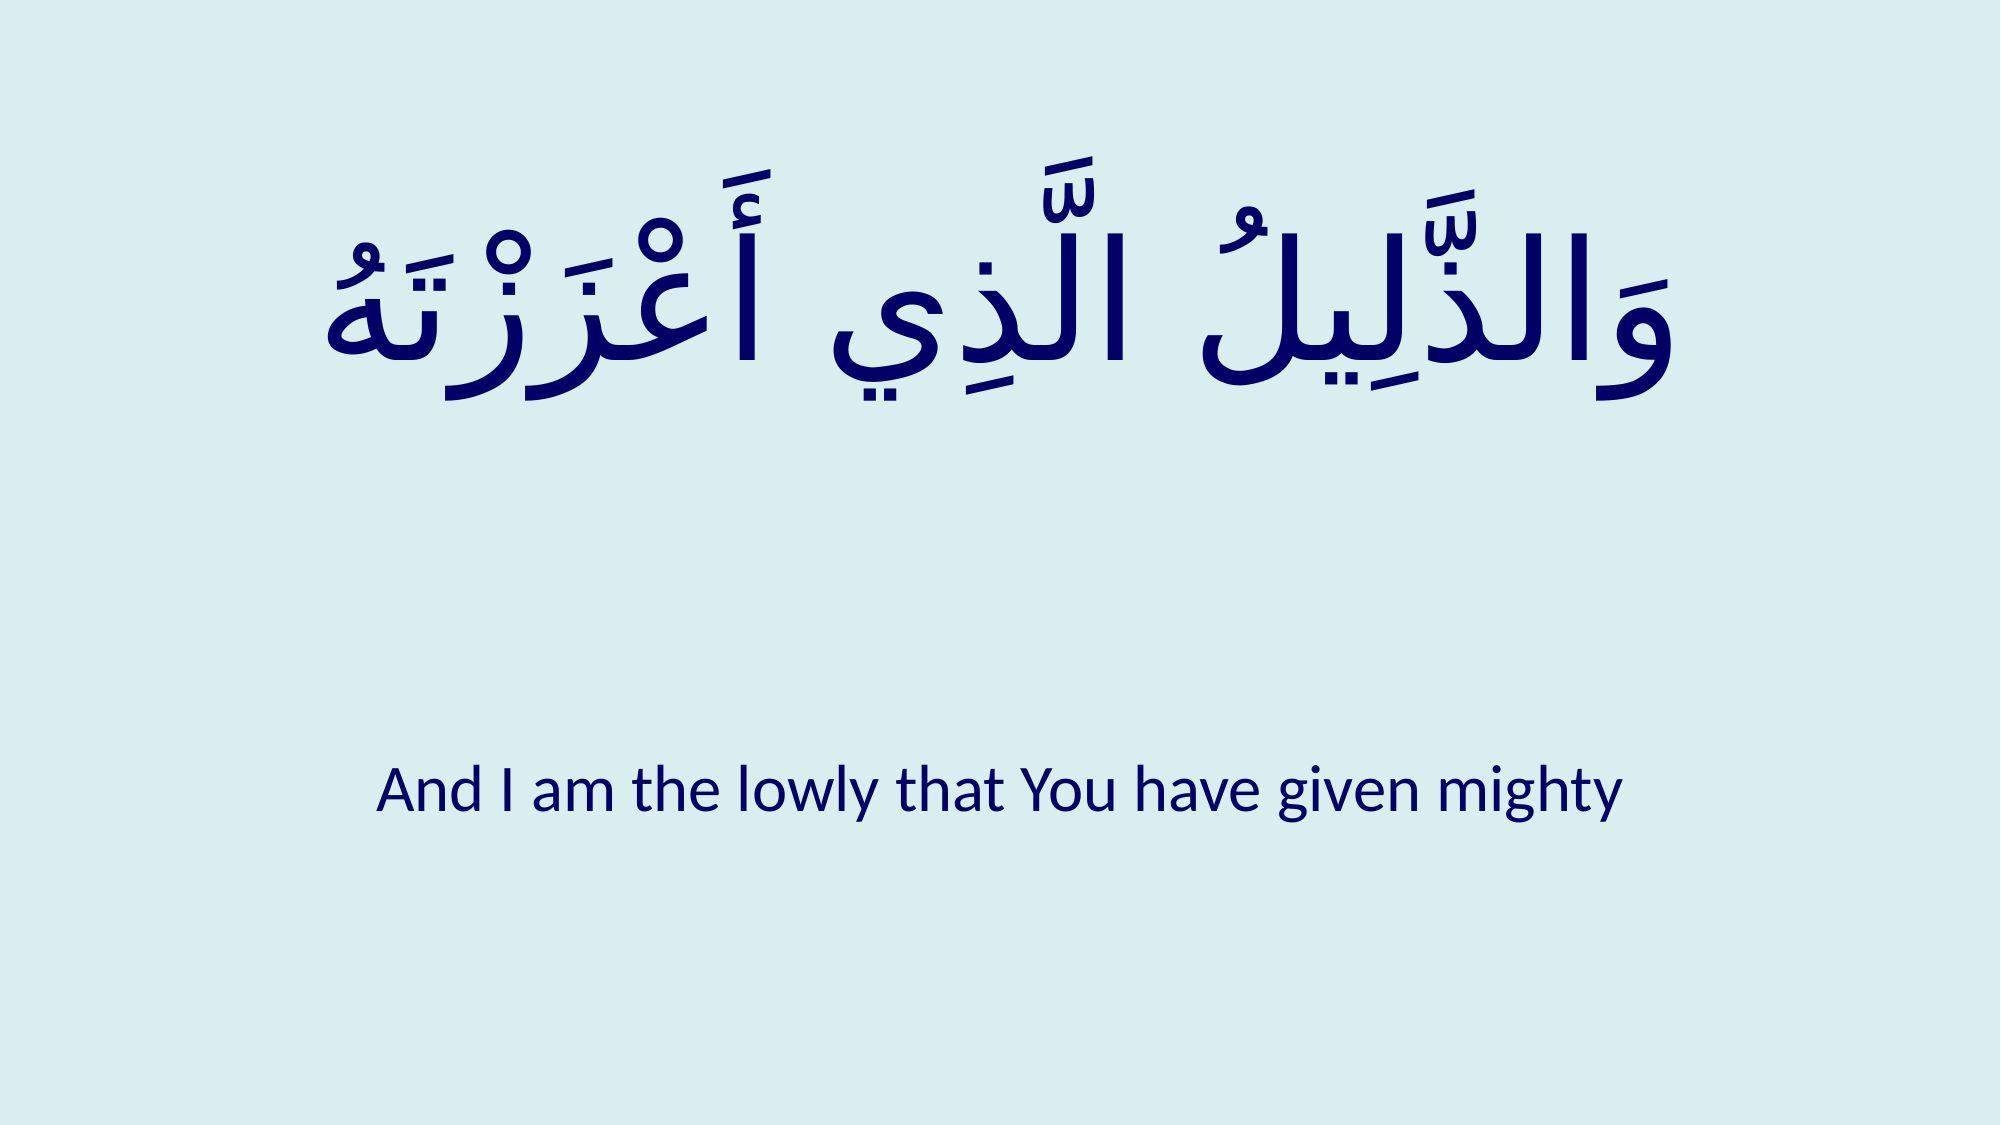

# وَالذَّلِيلُ الَّذِي أَعْزَزْتَهُ
And I am the lowly that You have given mighty